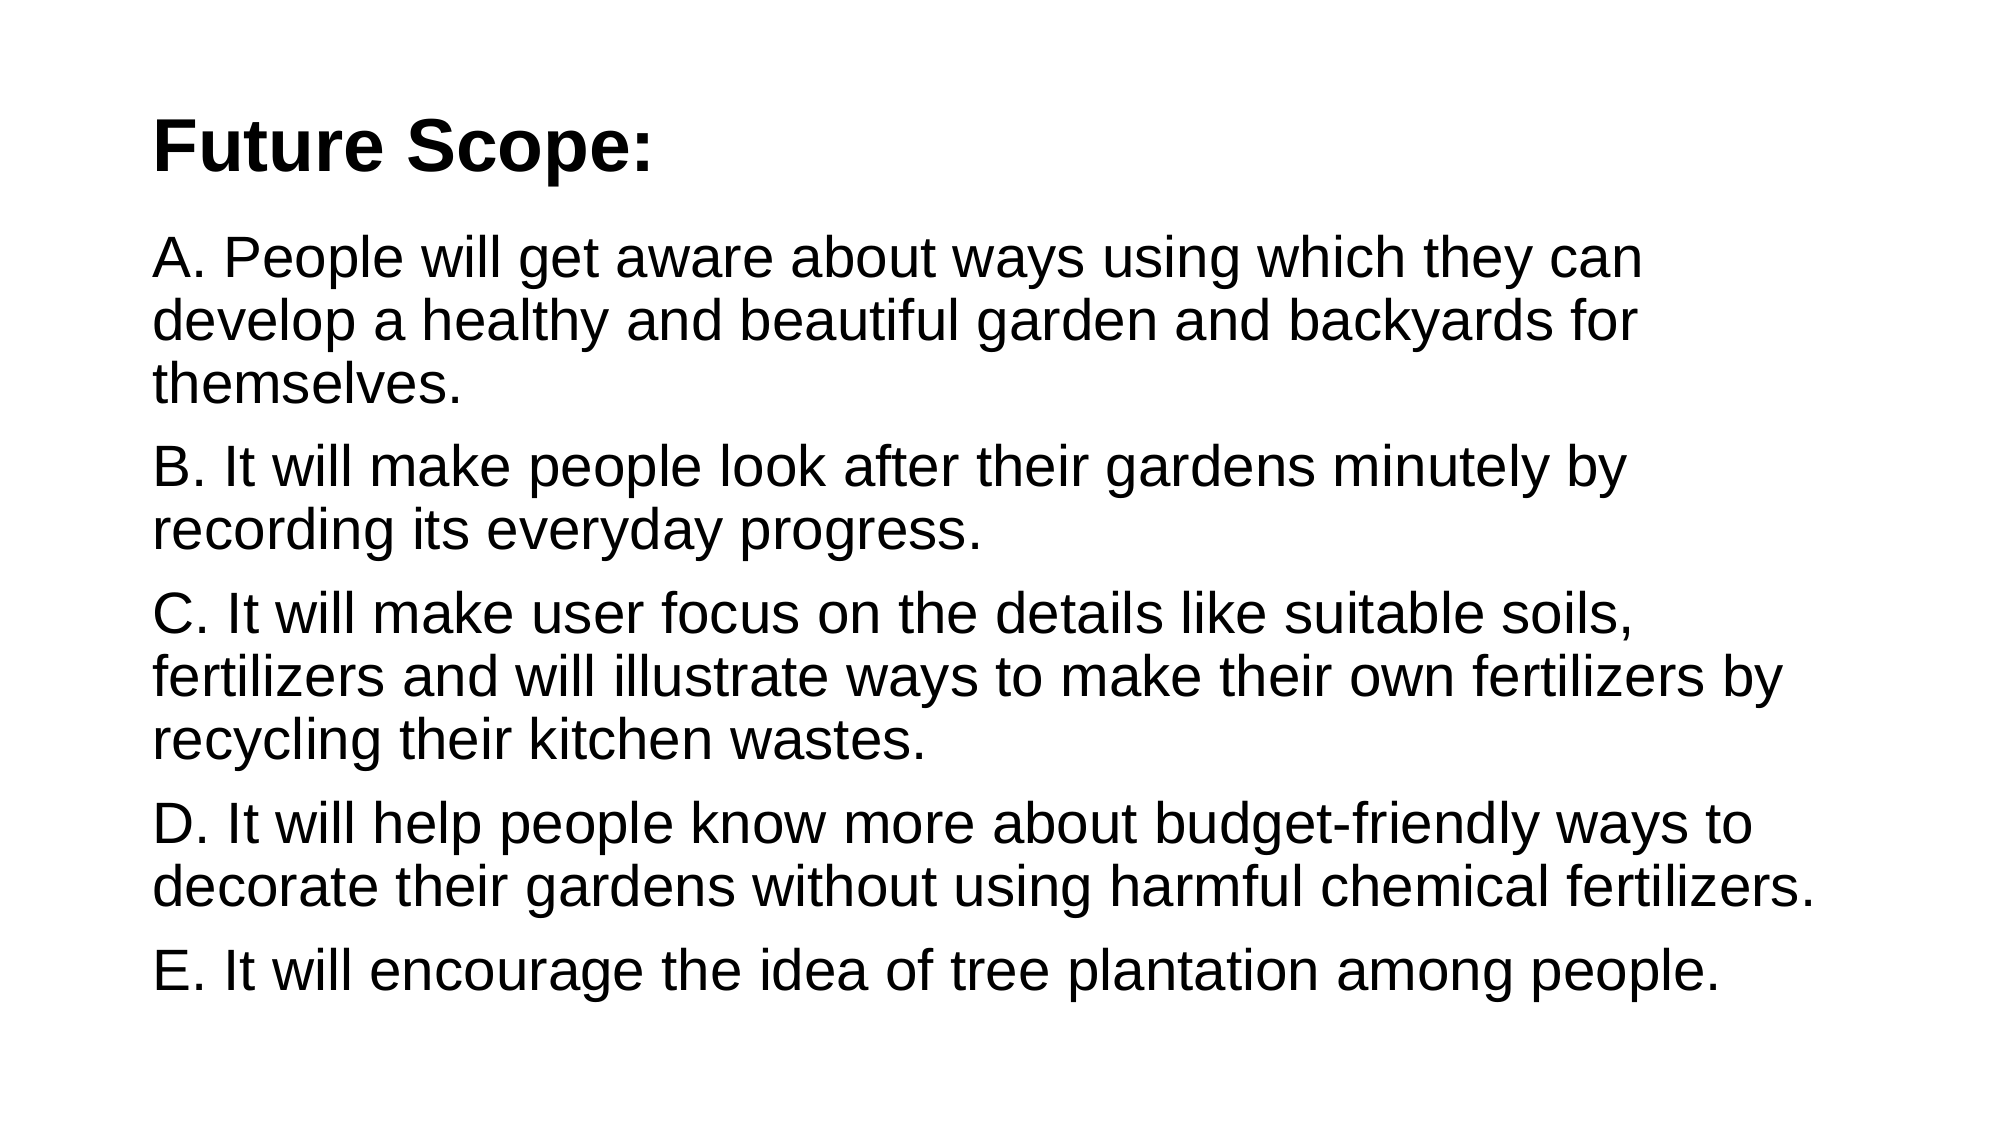

Future Scope:
A. People will get aware about ways using which they can develop a healthy and beautiful garden and backyards for themselves.
B. It will make people look after their gardens minutely by recording its everyday progress.
C. It will make user focus on the details like suitable soils, fertilizers and will illustrate ways to make their own fertilizers by recycling their kitchen wastes.
D. It will help people know more about budget-friendly ways to decorate their gardens without using harmful chemical fertilizers.
E. It will encourage the idea of tree plantation among people.